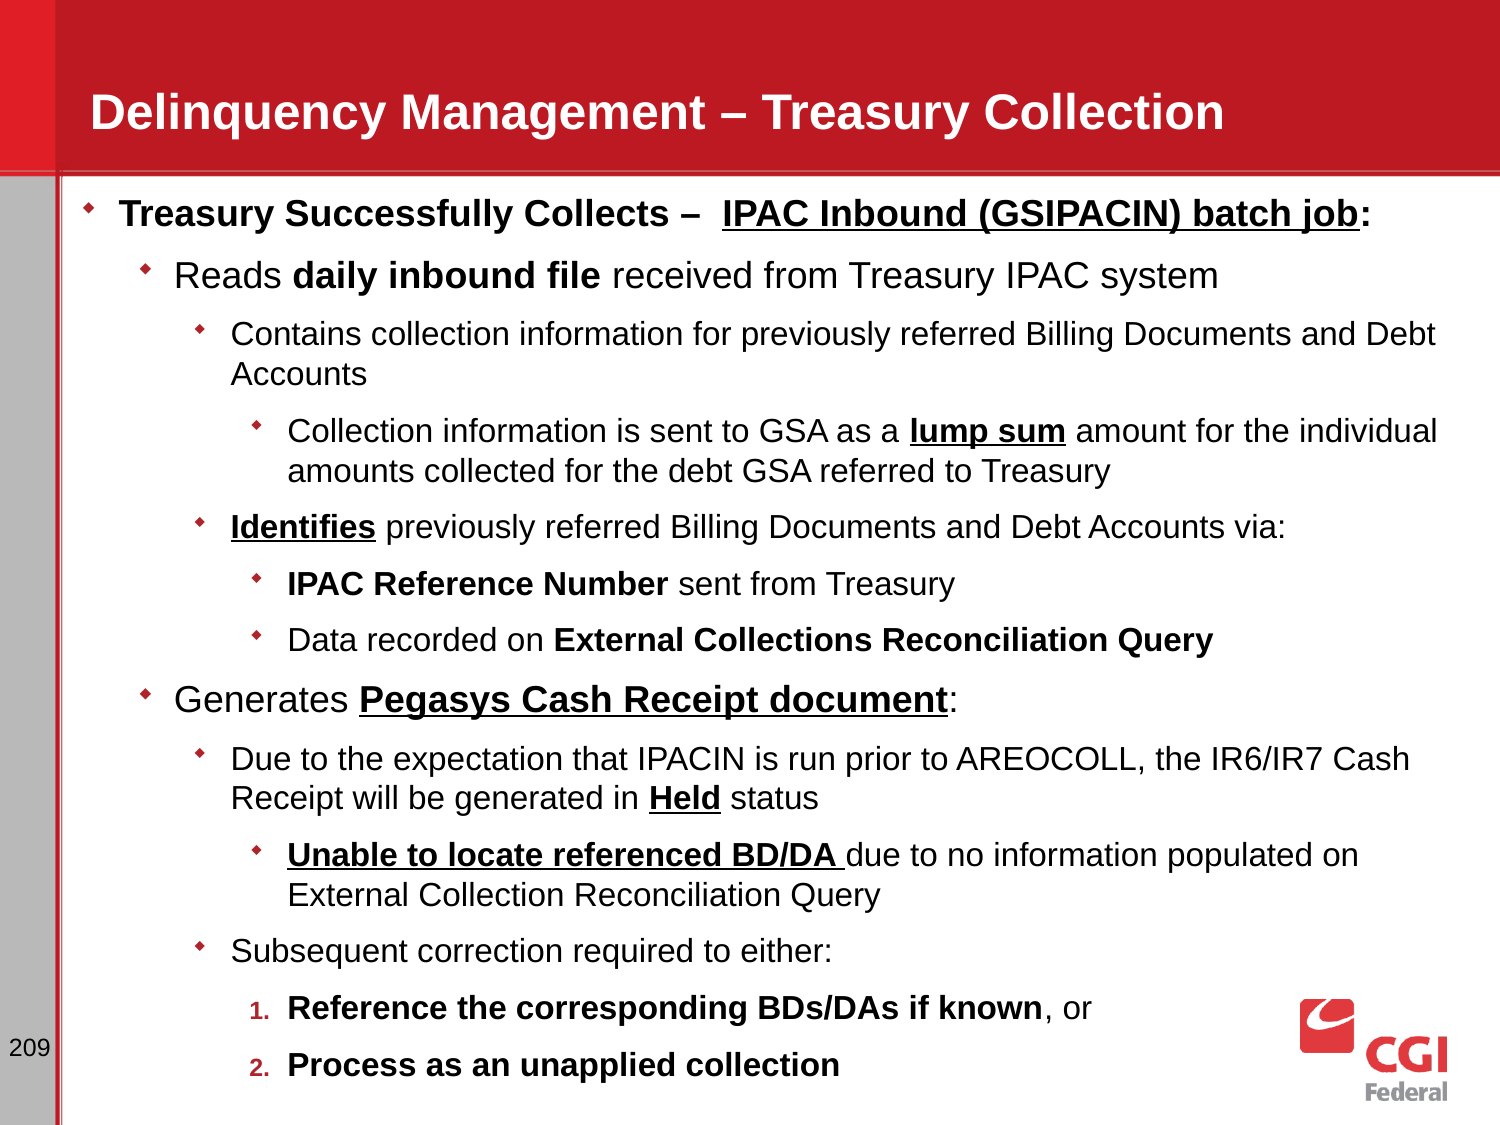

# Delinquency Management – Treasury Collection
Treasury Successfully Collects –  IPAC Inbound (GSIPACIN) batch job:
Reads daily inbound file received from Treasury IPAC system
Contains collection information for previously referred Billing Documents and Debt Accounts
Collection information is sent to GSA as a lump sum amount for the individual amounts collected for the debt GSA referred to Treasury
Identifies previously referred Billing Documents and Debt Accounts via:
IPAC Reference Number sent from Treasury
Data recorded on External Collections Reconciliation Query
Generates Pegasys Cash Receipt document:
Due to the expectation that IPACIN is run prior to AREOCOLL, the IR6/IR7 Cash Receipt will be generated in Held status
Unable to locate referenced BD/DA due to no information populated on External Collection Reconciliation Query
Subsequent correction required to either:
Reference the corresponding BDs/DAs if known, or
Process as an unapplied collection
209